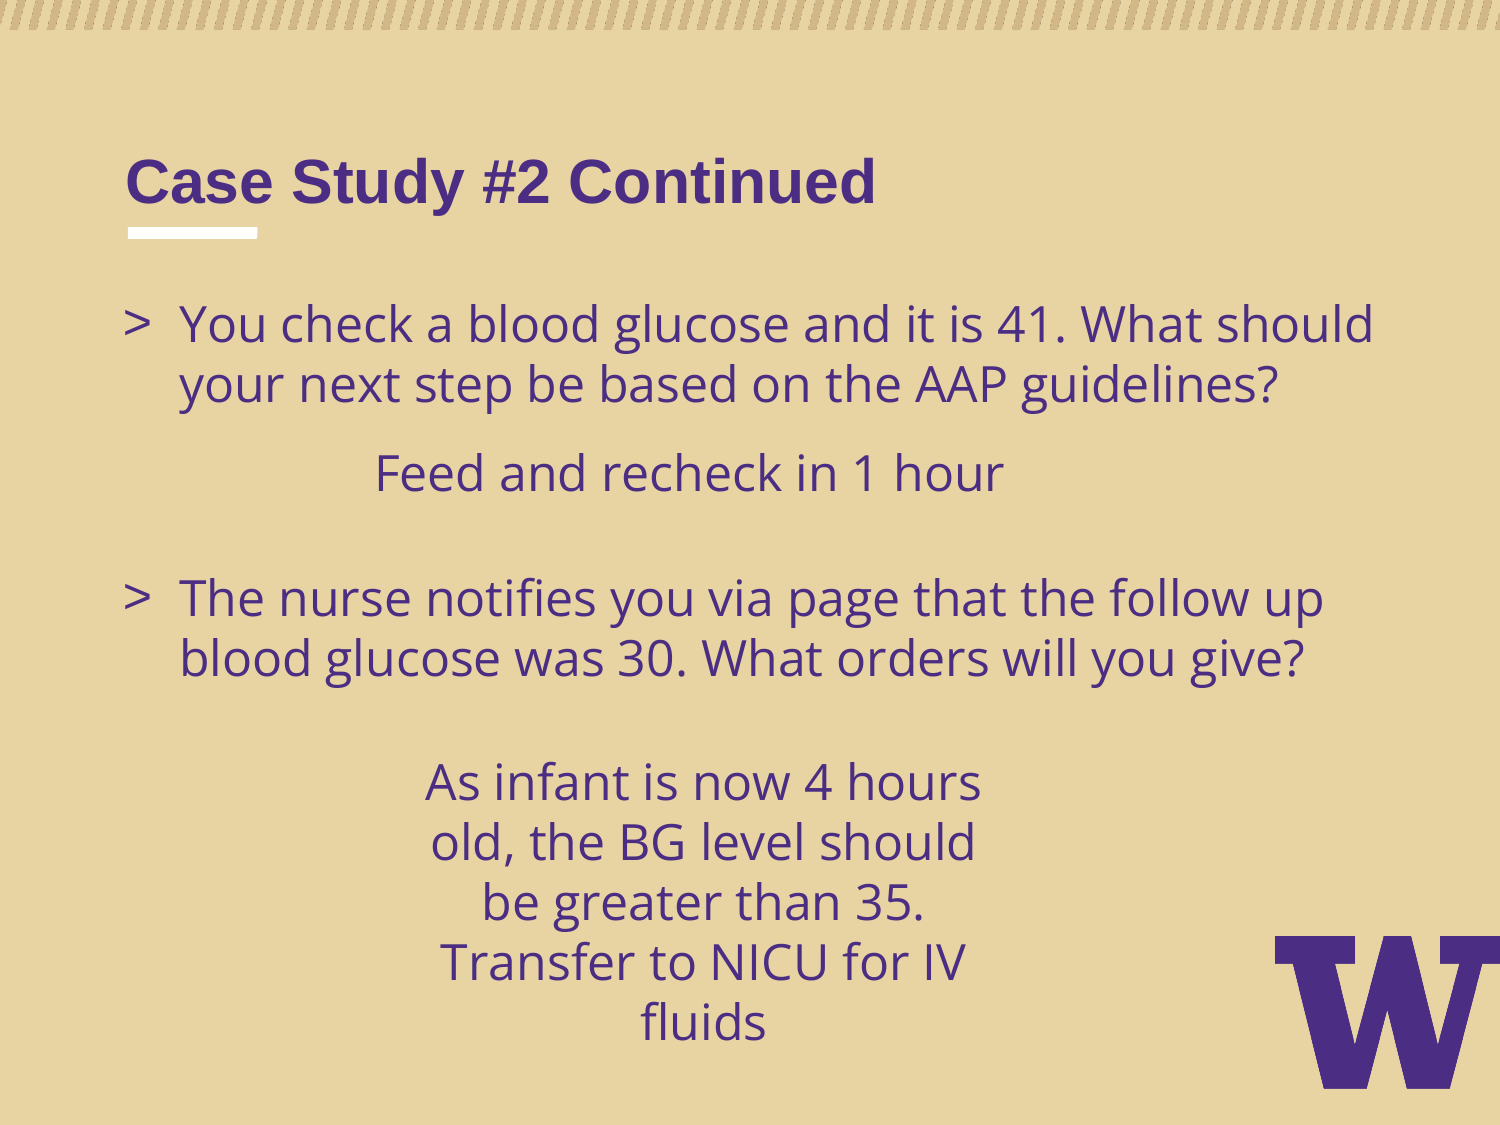

# Case Study #2 Continued
You check a blood glucose and it is 41. What should your next step be based on the AAP guidelines?
Feed and recheck in 1 hour
The nurse notifies you via page that the follow up blood glucose was 30. What orders will you give?
As infant is now 4 hours old, the BG level should be greater than 35. Transfer to NICU for IV fluids